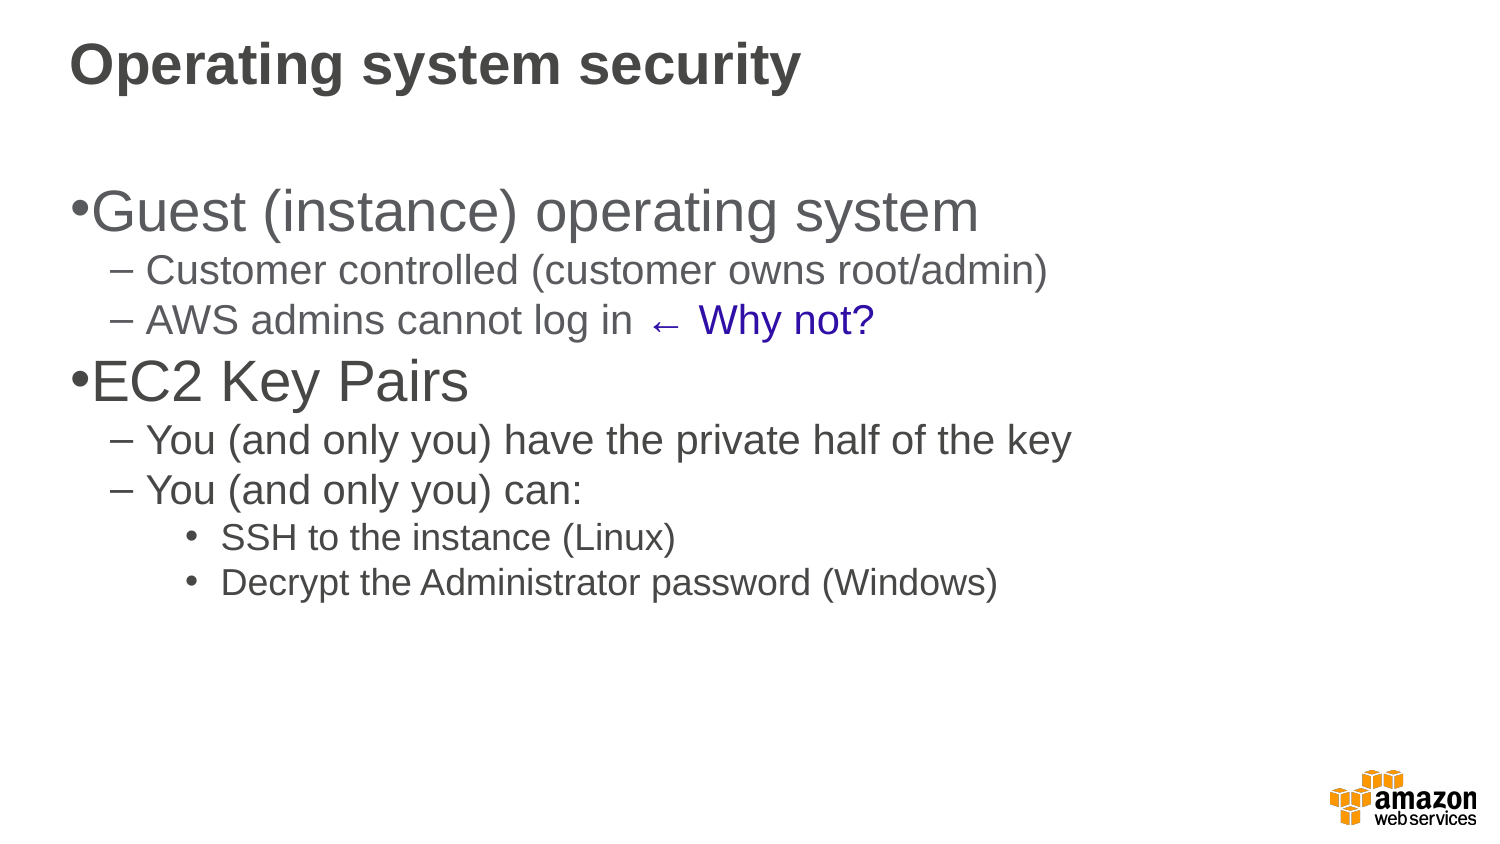

Operating system security
Guest (instance) operating system
Customer controlled (customer owns root/admin)
AWS admins cannot log in ← Why not?
EC2 Key Pairs
You (and only you) have the private half of the key
You (and only you) can:
SSH to the instance (Linux)
Decrypt the Administrator password (Windows)